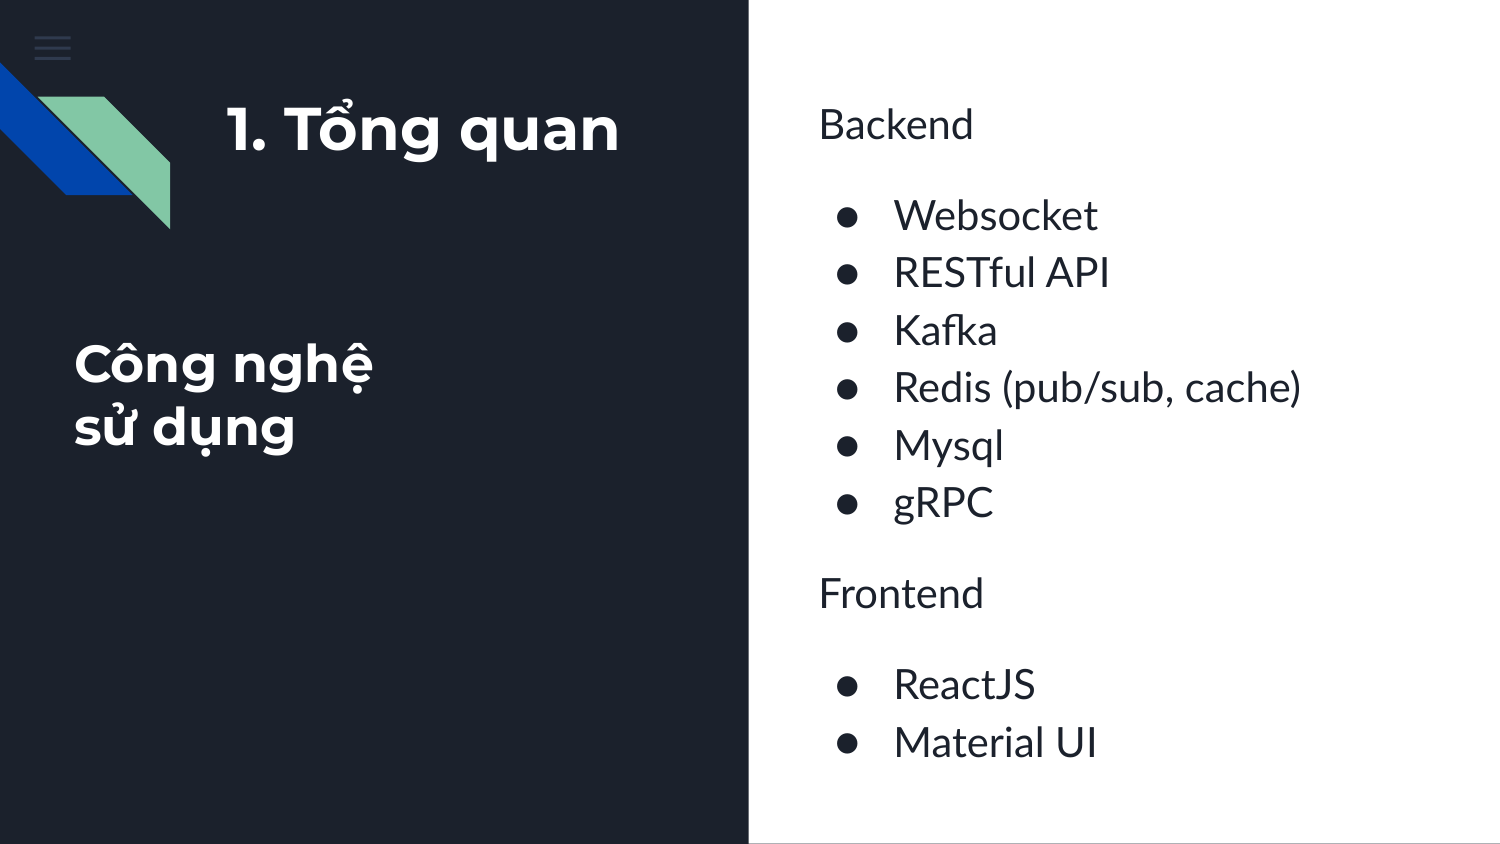

1. Tổng quan
Backend
Websocket
RESTful API
Kafka
Redis (pub/sub, cache)
Mysql
gRPC
Frontend
ReactJS
Material UI
# Công nghệ sử dụng